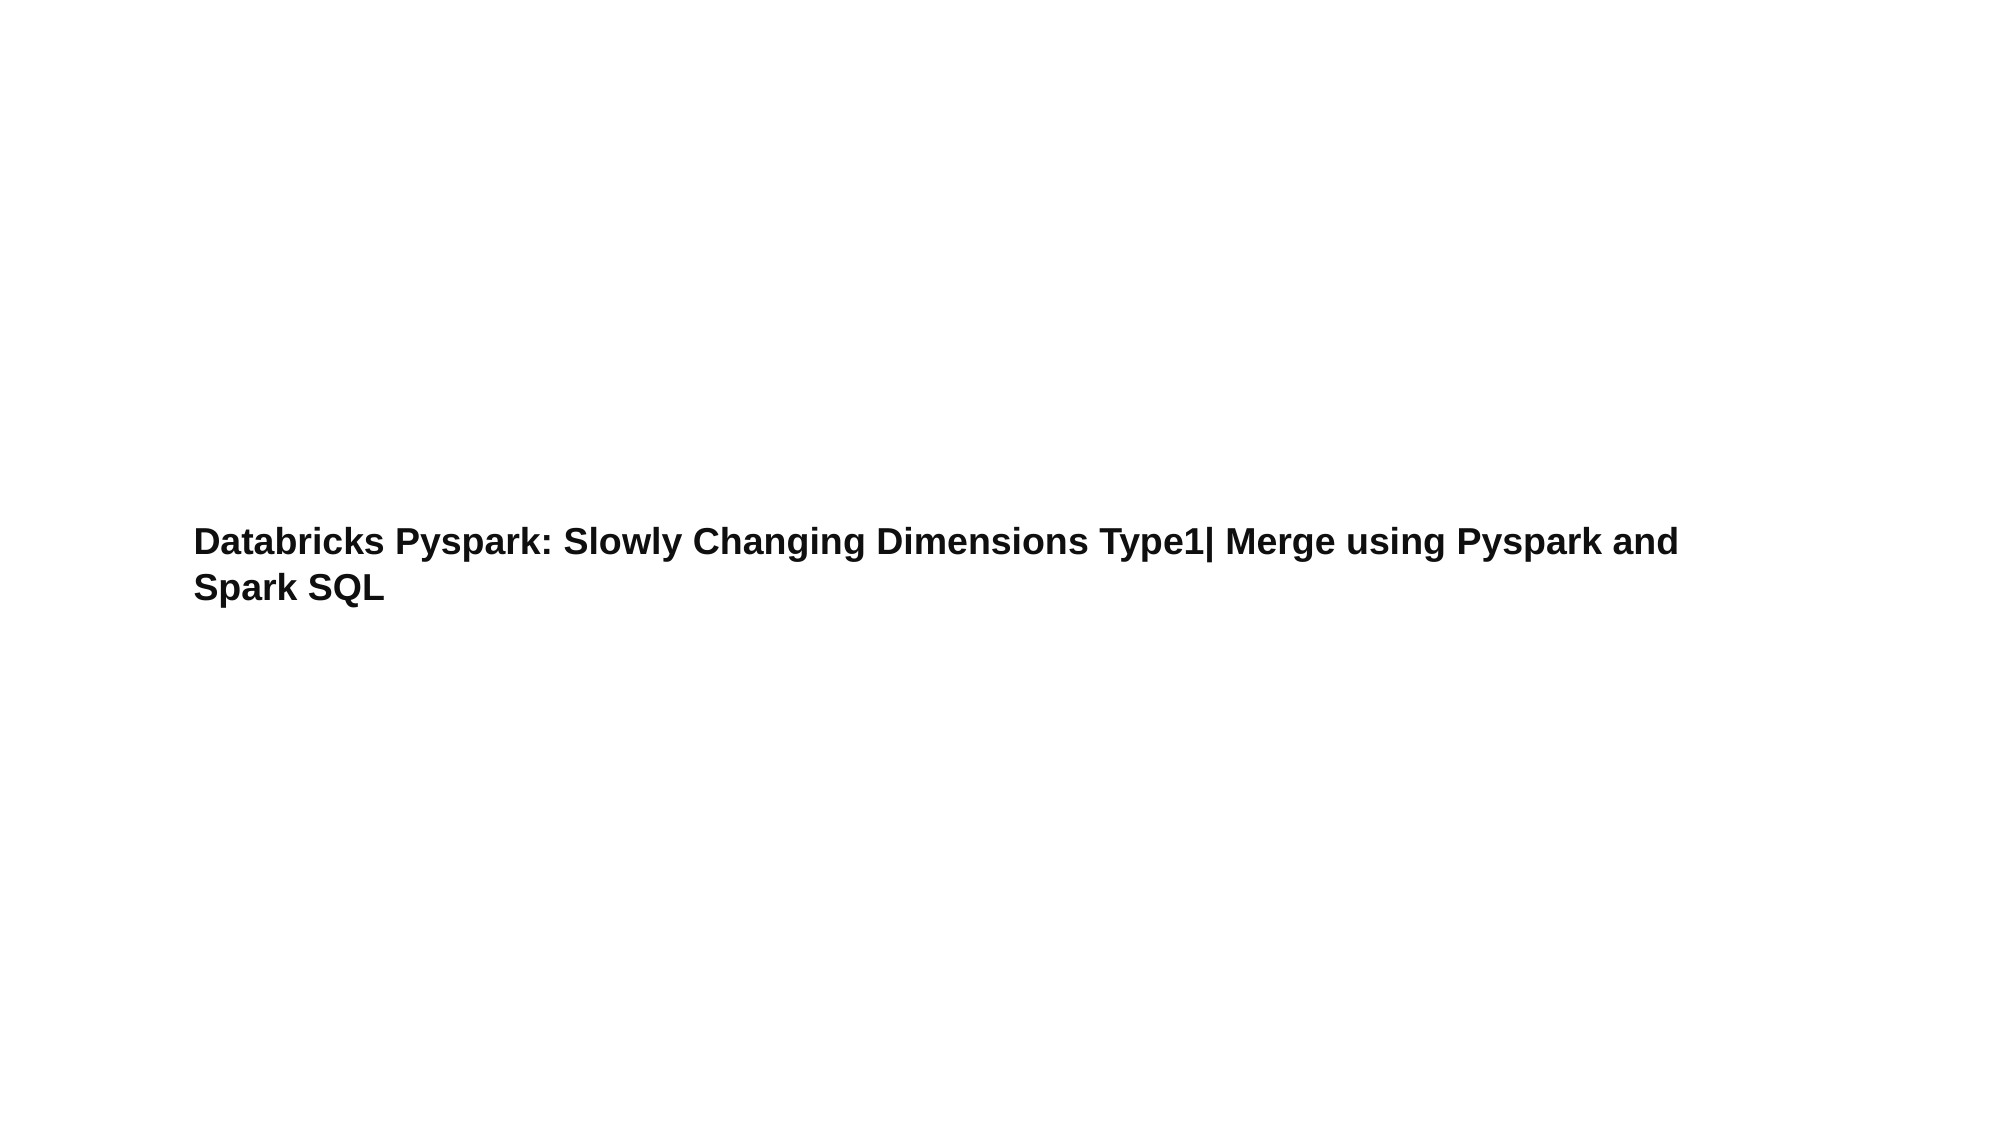

Databricks Pyspark: Slowly Changing Dimensions Type1| Merge using Pyspark and Spark SQL